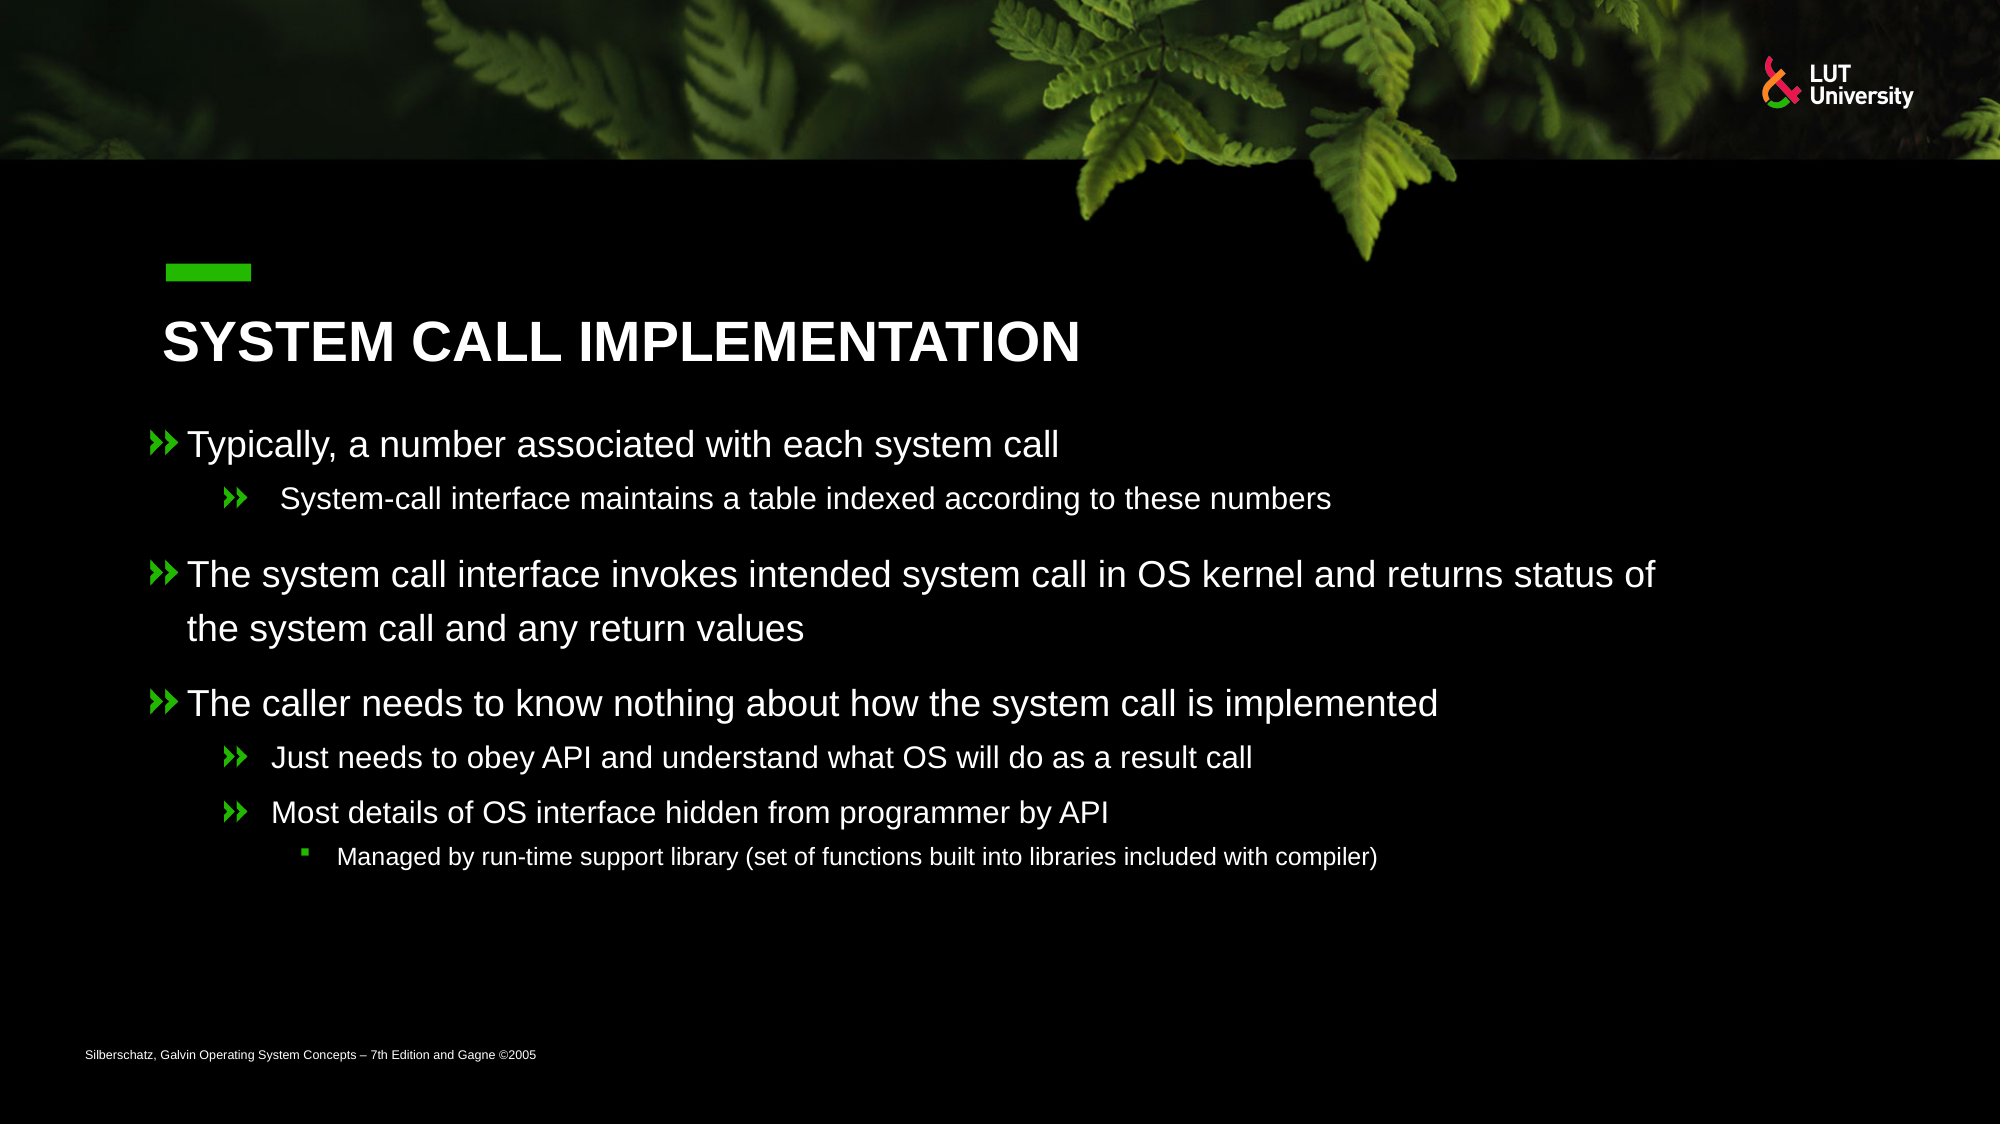

# System Call Implementation
Typically, a number associated with each system call
 System-call interface maintains a table indexed according to these numbers
The system call interface invokes intended system call in OS kernel and returns status of the system call and any return values
The caller needs to know nothing about how the system call is implemented
Just needs to obey API and understand what OS will do as a result call
Most details of OS interface hidden from programmer by API
Managed by run-time support library (set of functions built into libraries included with compiler)
Silberschatz, Galvin Operating System Concepts – 7th Edition and Gagne ©2005